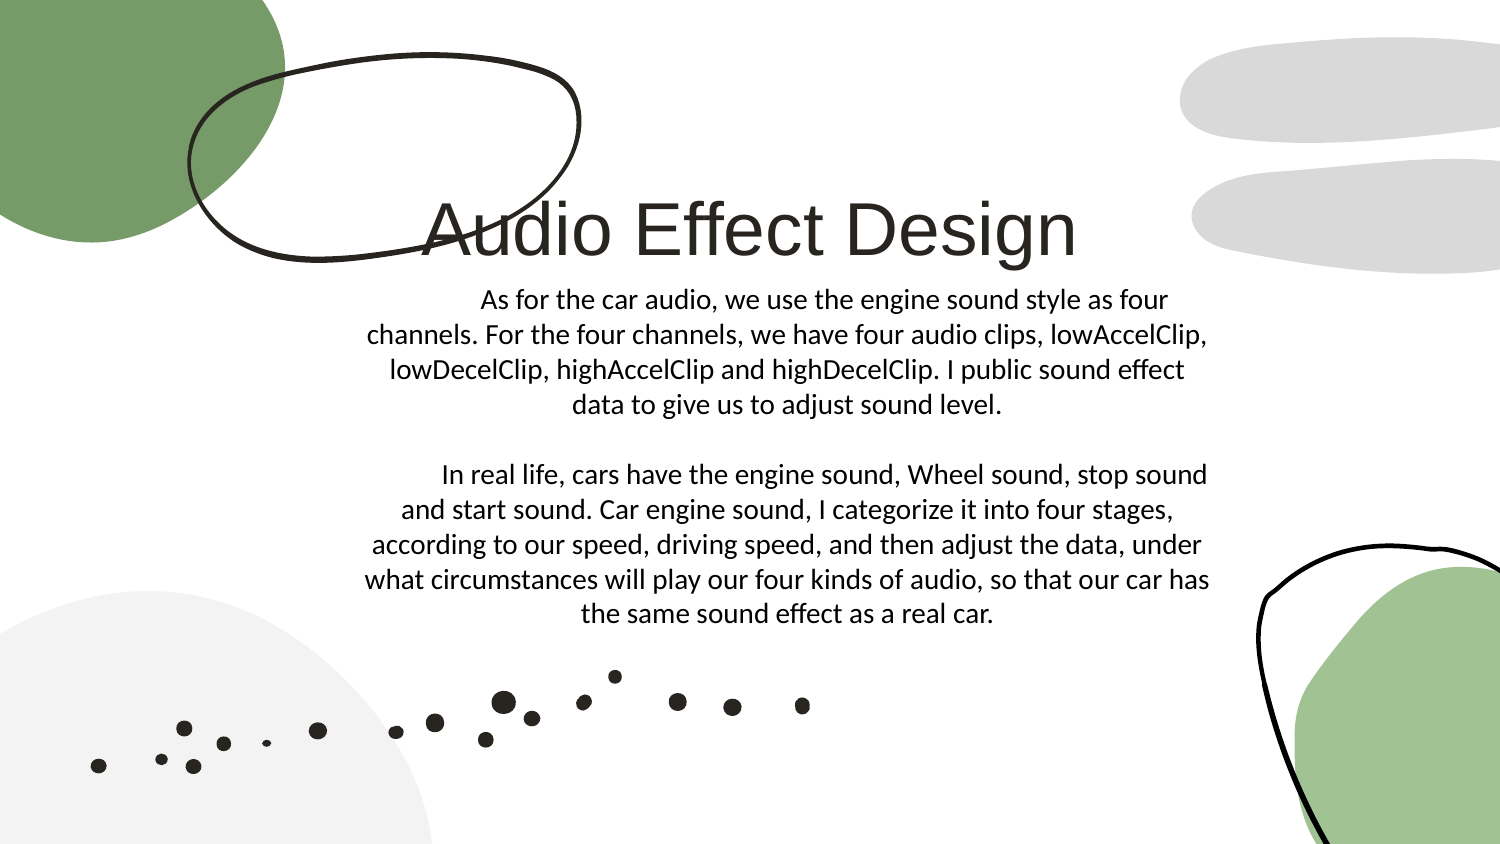

# Audio Effect Design
As for the car audio, we use the engine sound style as four channels. For the four channels, we have four audio clips, lowAccelClip, lowDecelClip, highAccelClip and highDecelClip. I public sound effect data to give us to adjust sound level.

In real life, cars have the engine sound, Wheel sound, stop sound and start sound. Car engine sound, I categorize it into four stages, according to our speed, driving speed, and then adjust the data, under what circumstances will play our four kinds of audio, so that our car has the same sound effect as a real car.